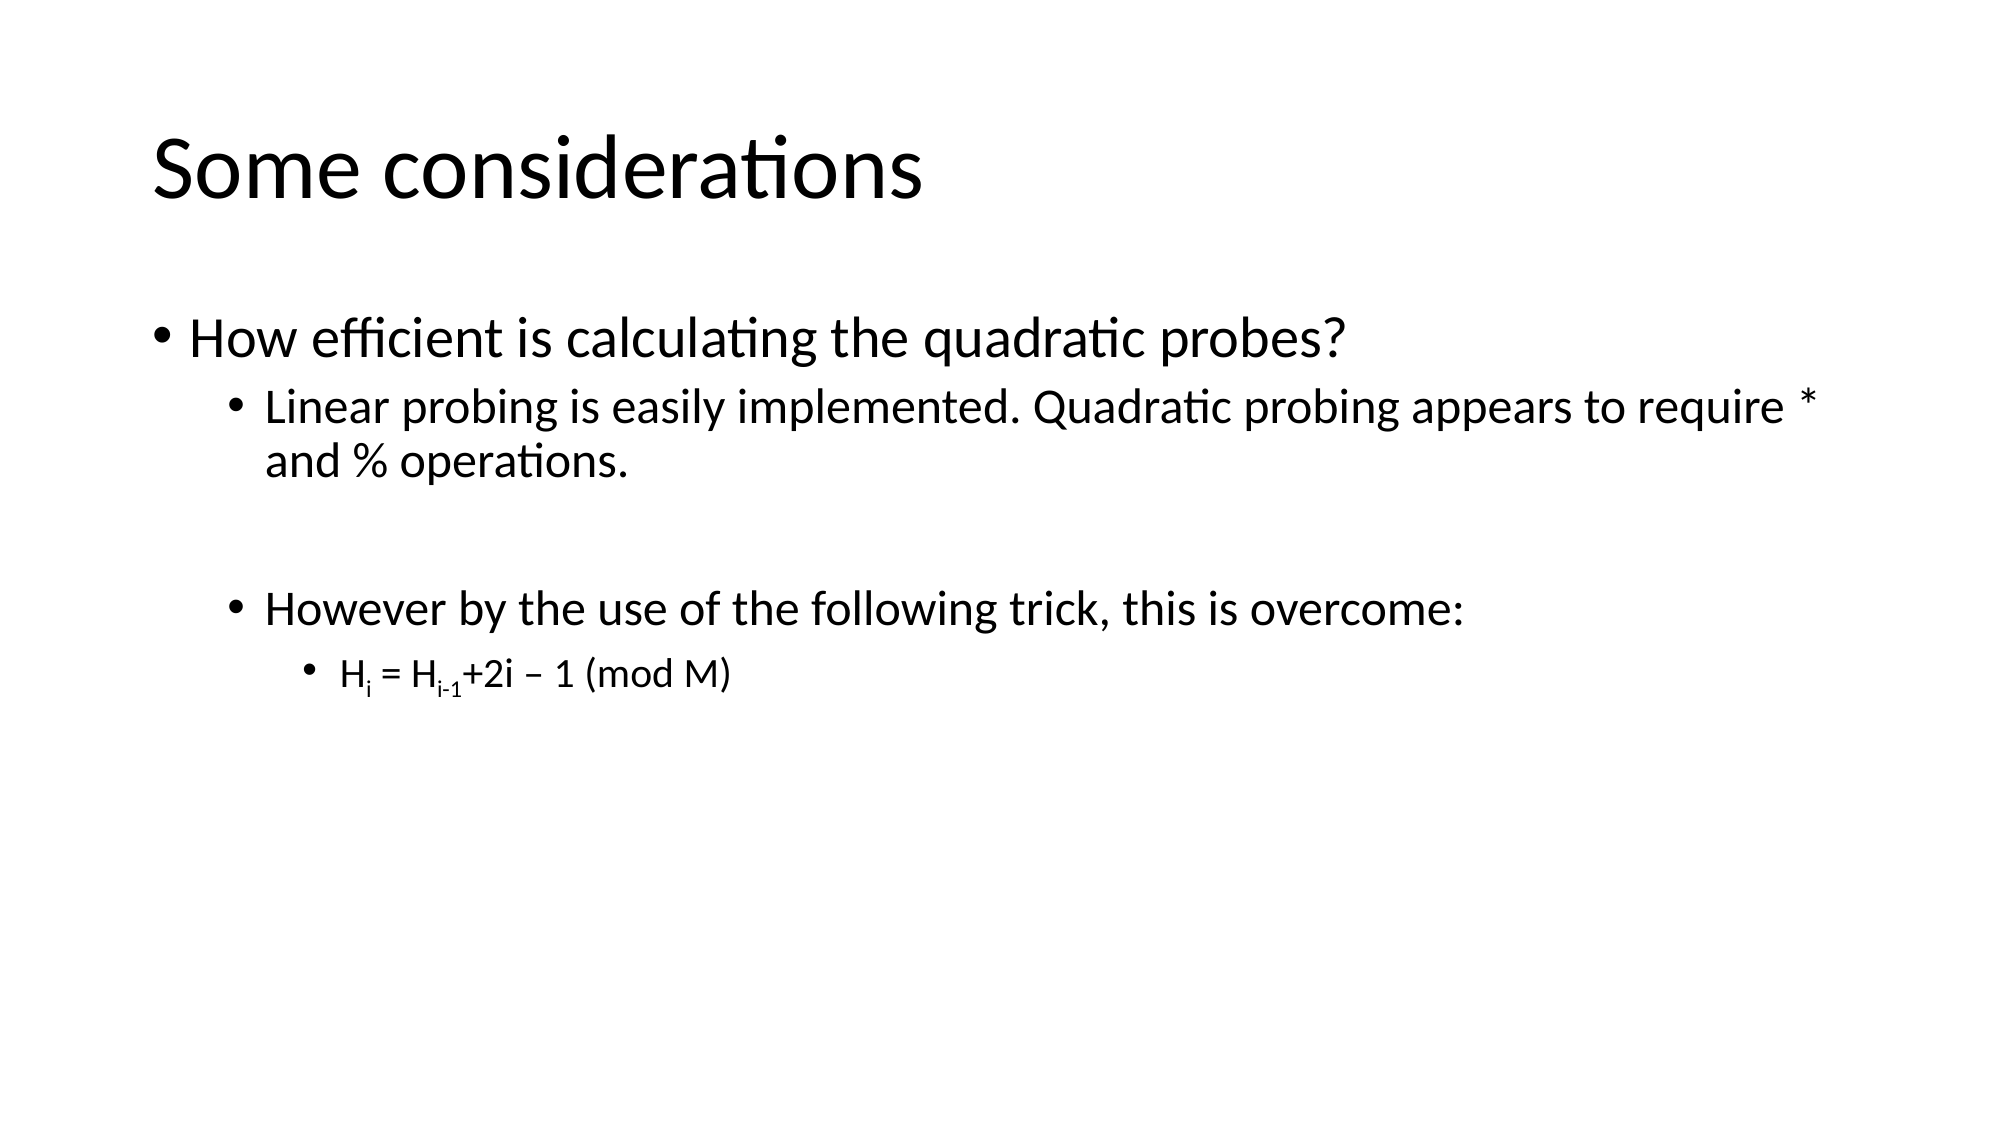

# Some considerations
How efficient is calculating the quadratic probes?
Linear probing is easily implemented. Quadratic probing appears to require * and % operations.

However by the use of the following trick, this is overcome:
Hi = Hi-1+2i – 1 (mod M)